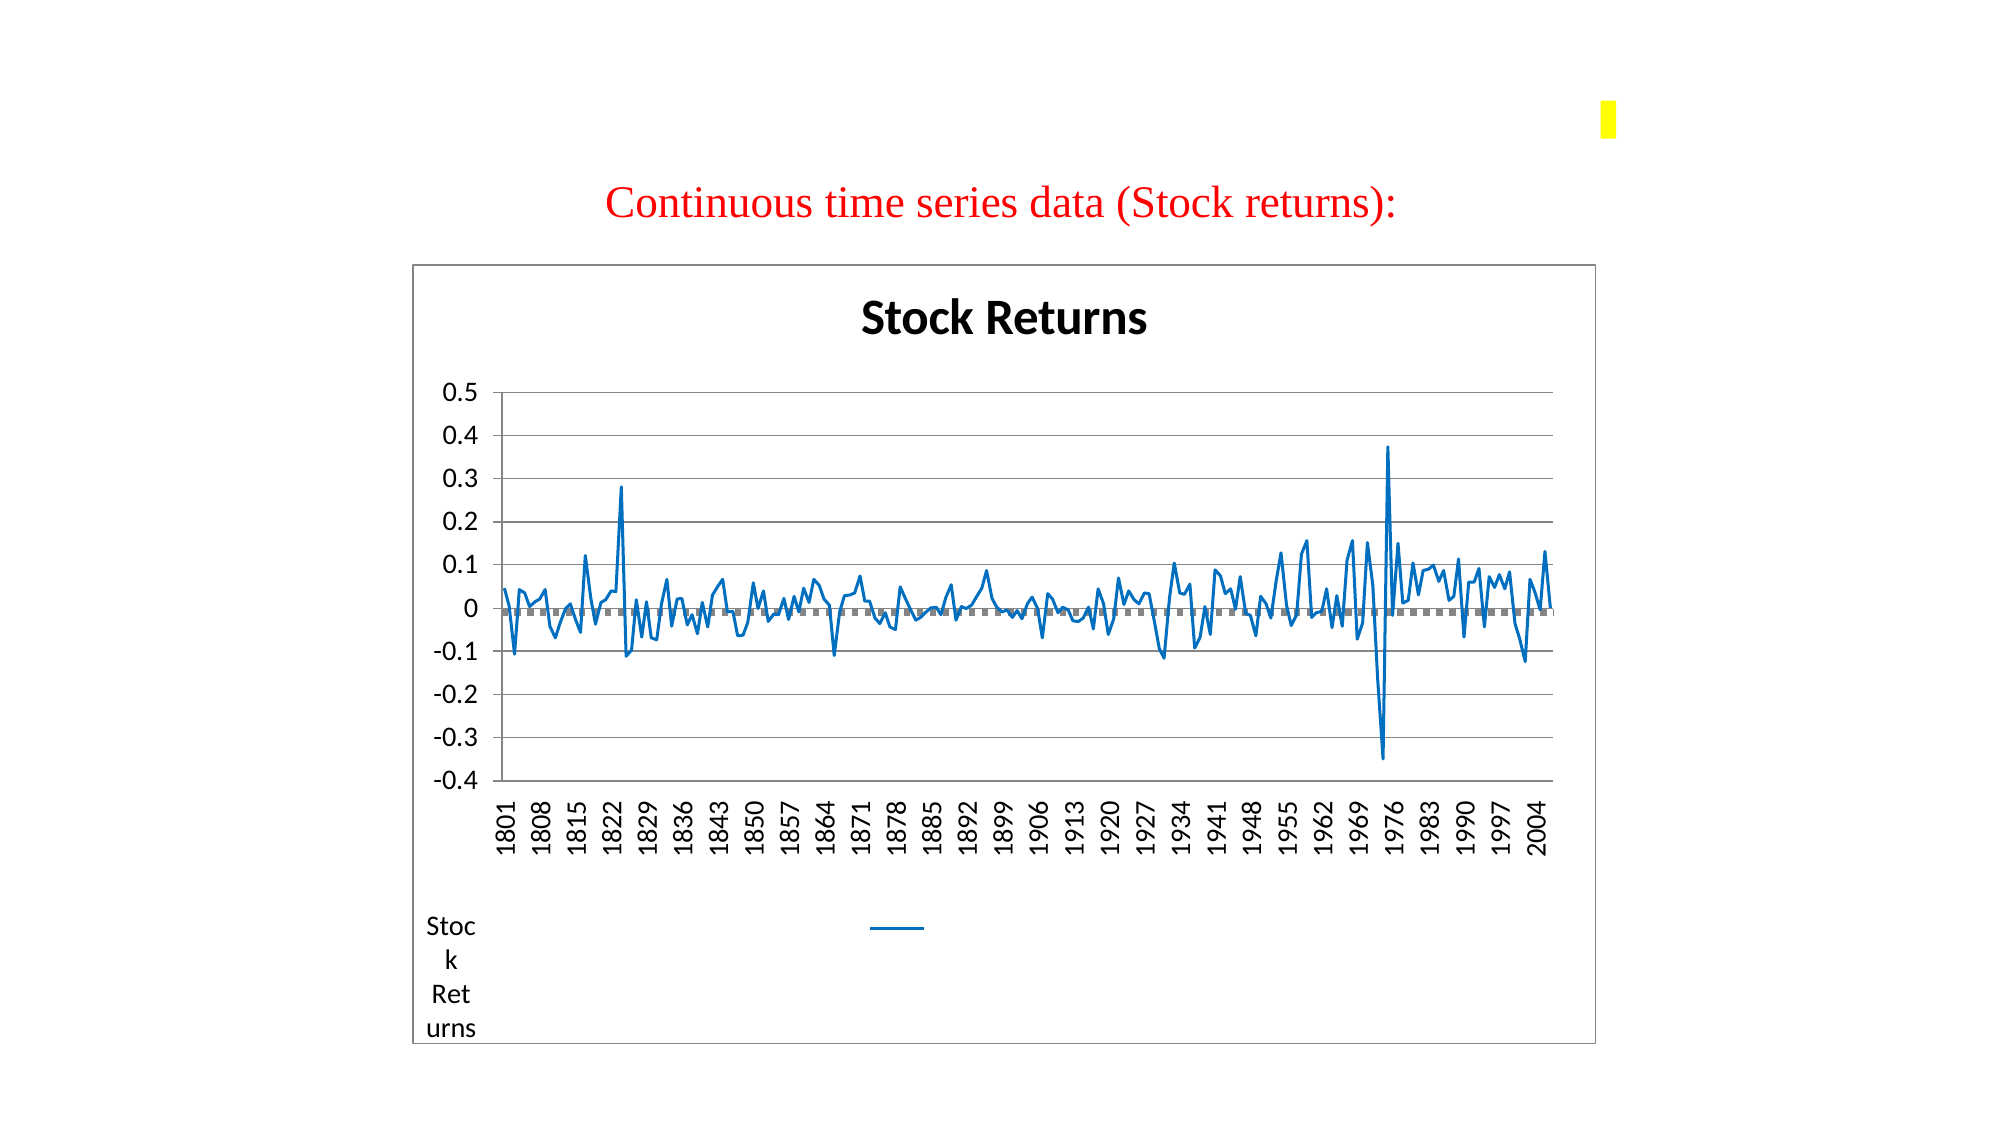

# Continuous time series data (Stock returns):
Stock Returns
0.5
0.4
0.3
0.2
0.1
0
-0.1
-0.2
-0.3
-0.4

Stock Returns

1801
1808
1815
1822
1829
1836
1843
1850
1857
1864
1871
1878
1885
1892
1899
1906
1913
1920
1927
1934
1941
1948
1955
1962
1969
1976
1983
1990
1997
2004